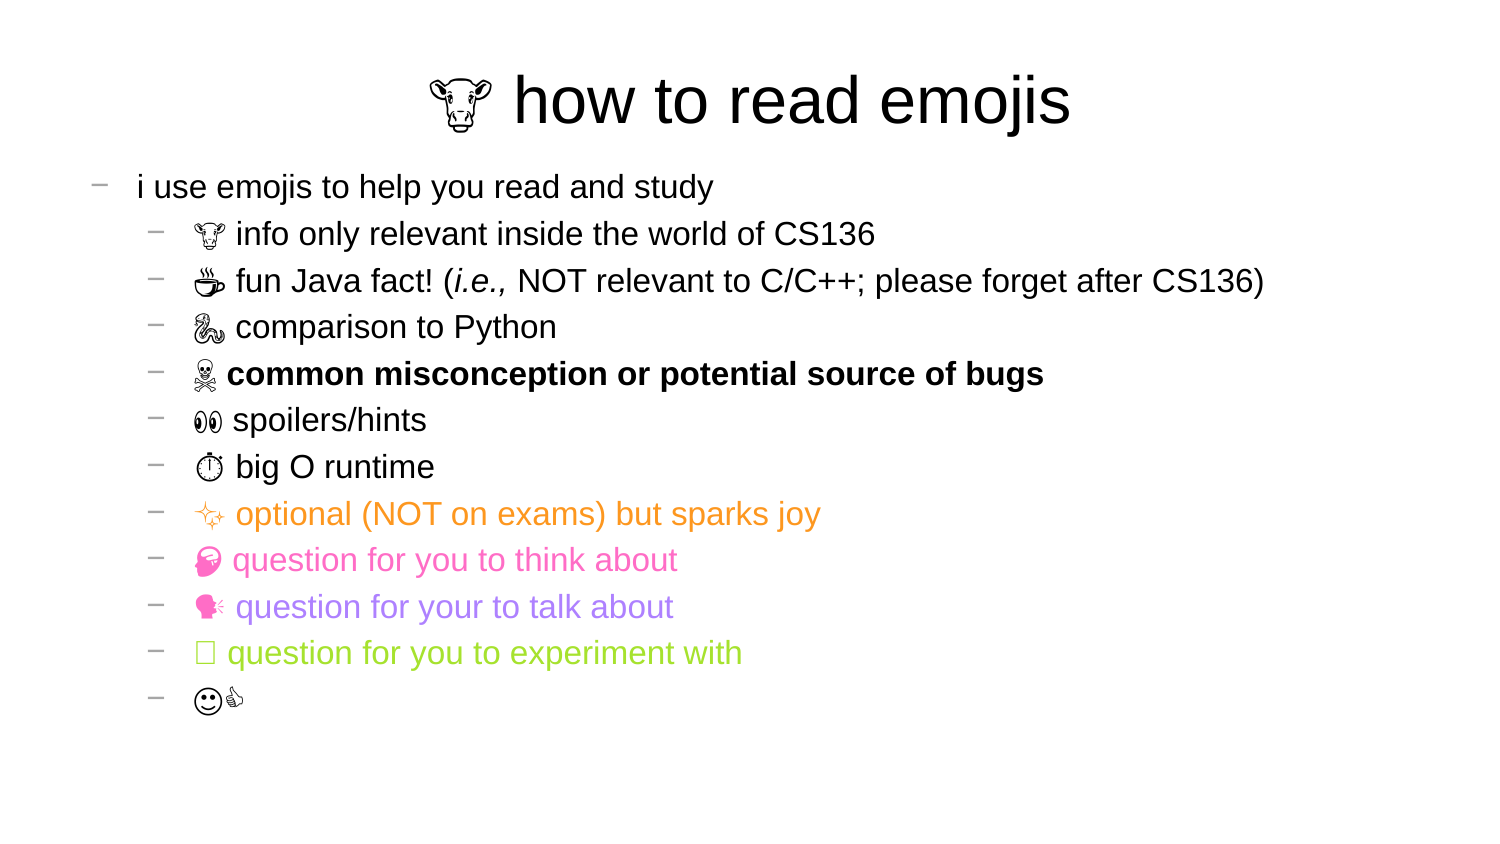

# 🐮 how to read emojis
i use emojis to help you read and study
🐮 info only relevant inside the world of CS136
☕ fun Java fact! (i.e., NOT relevant to C/C++; please forget after CS136)
🐍 comparison to Python
☠ common misconception or potential source of bugs
👀 spoilers/hints
⏱ big O runtime
✨ optional (NOT on exams) but sparks joy
🧠 question for you to think about
🗣️ question for your to talk about
🧪 question for you to experiment with
🙂👍